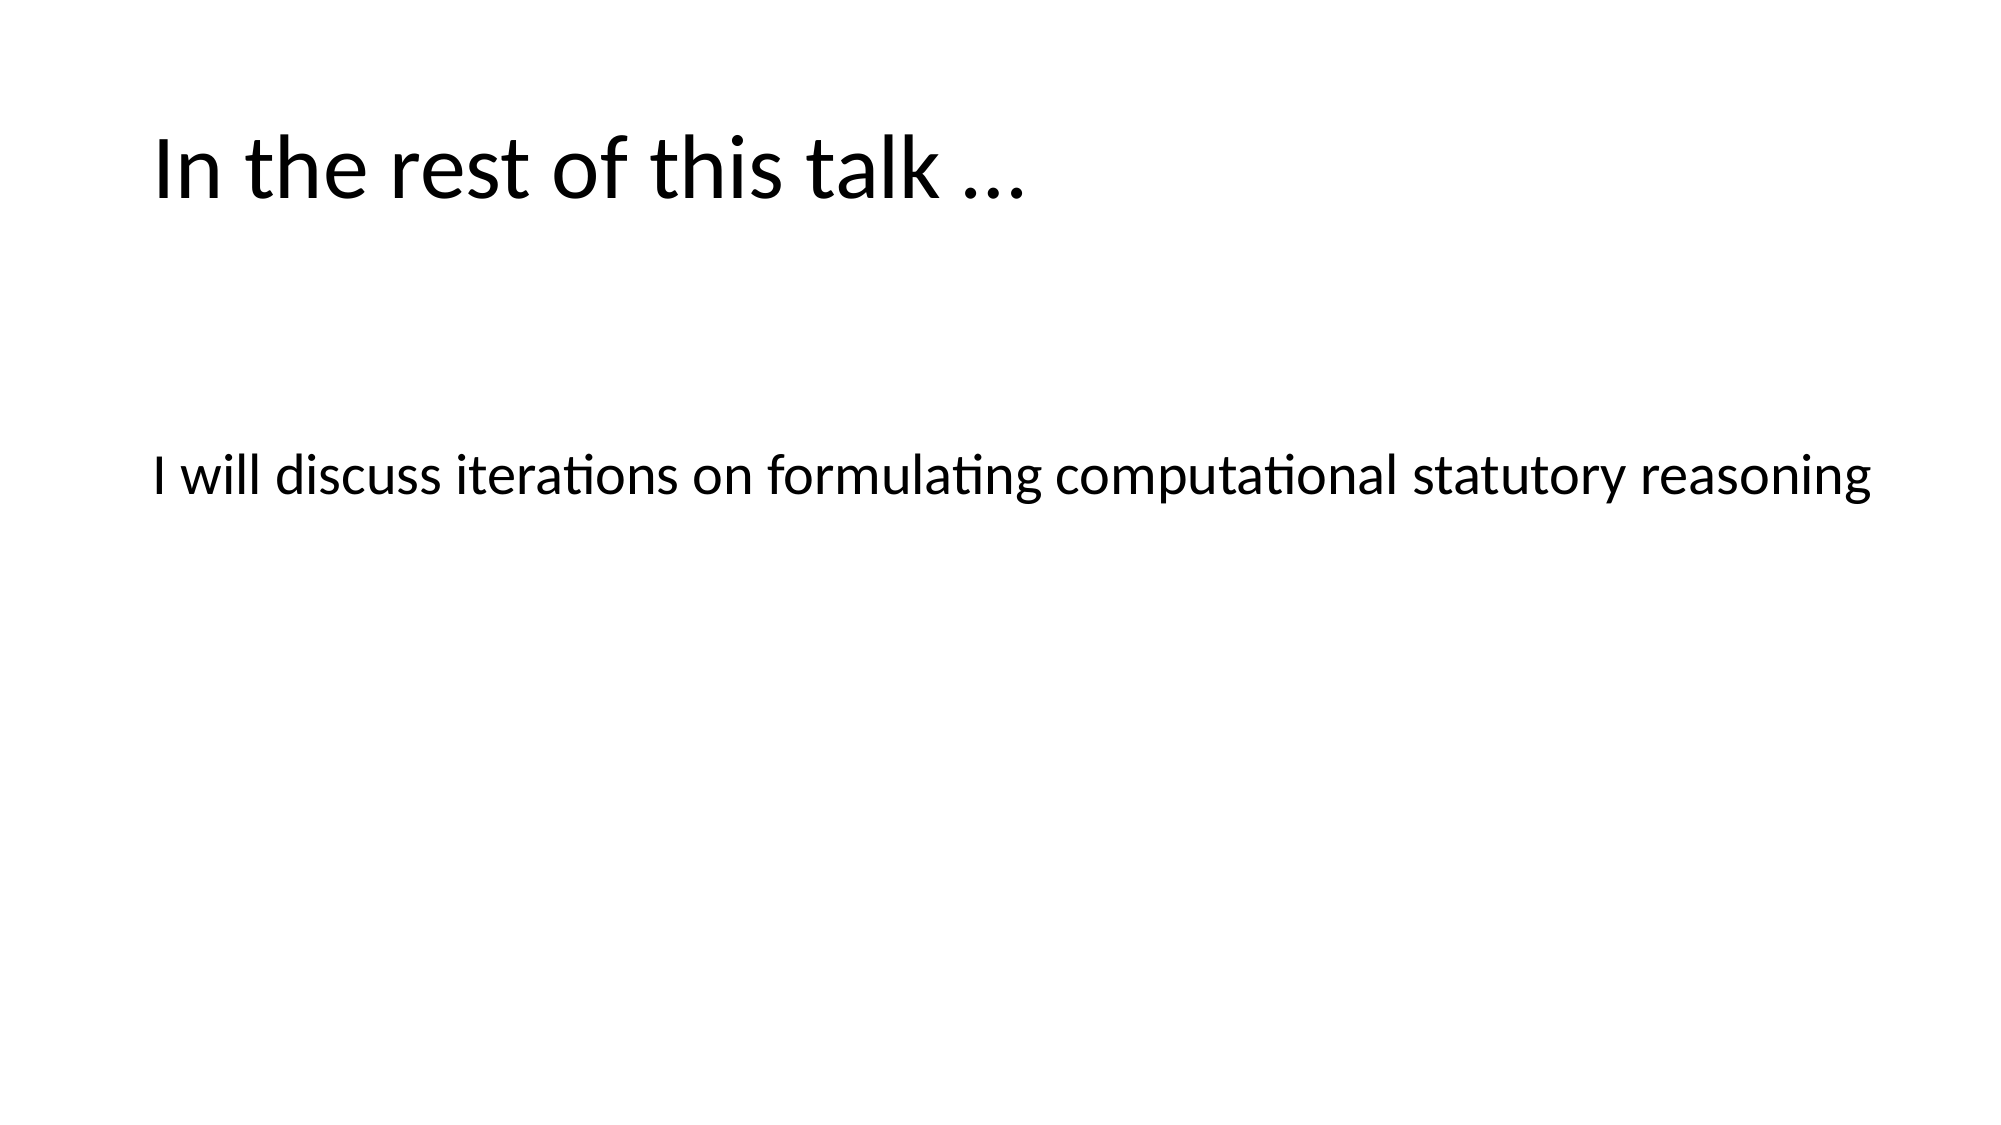

# In the rest of this talk …

I will discuss iterations on formulating computational statutory reasoning